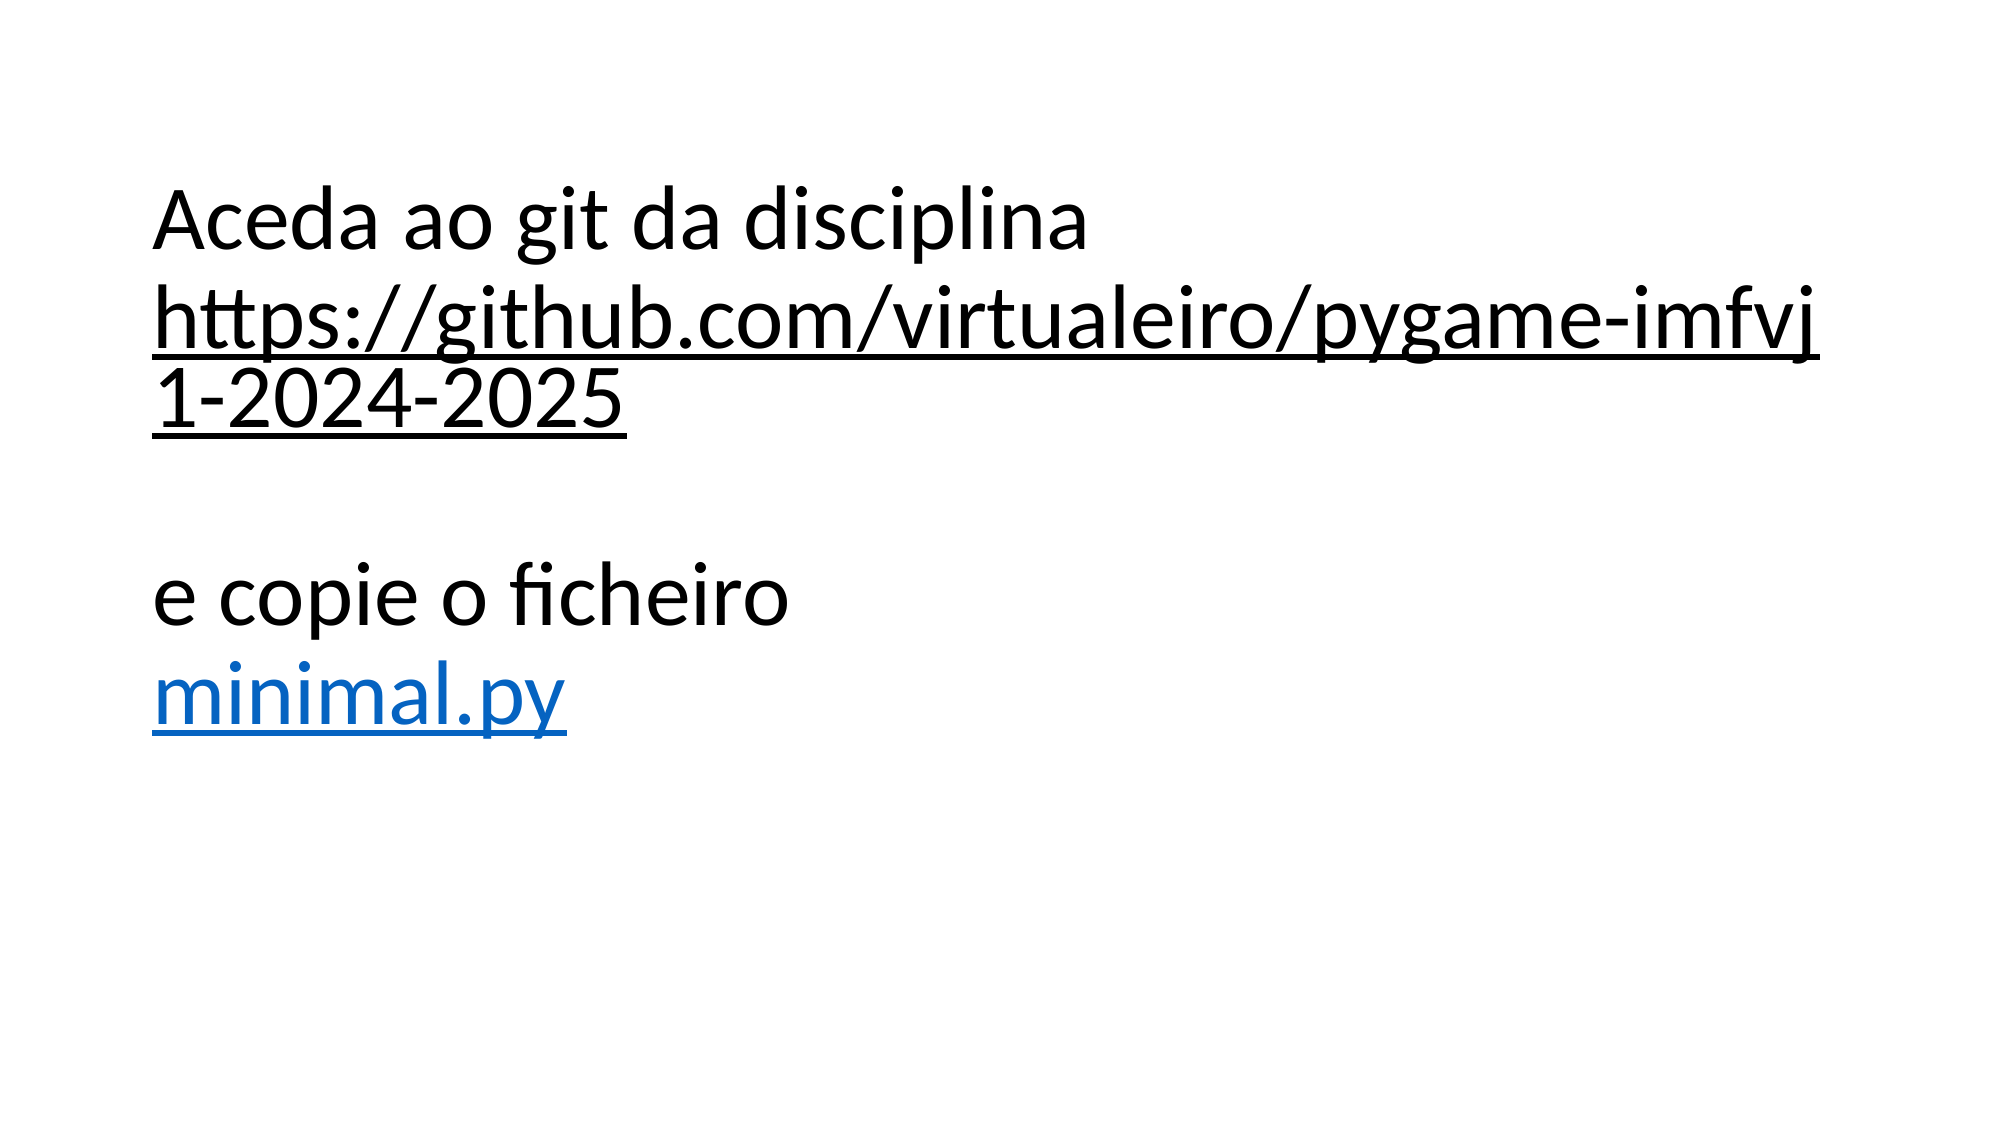

# Aceda ao git da disciplina https://github.com/virtualeiro/pygame-imfvj1-2024-2025 e copie o ficheiro minimal.py